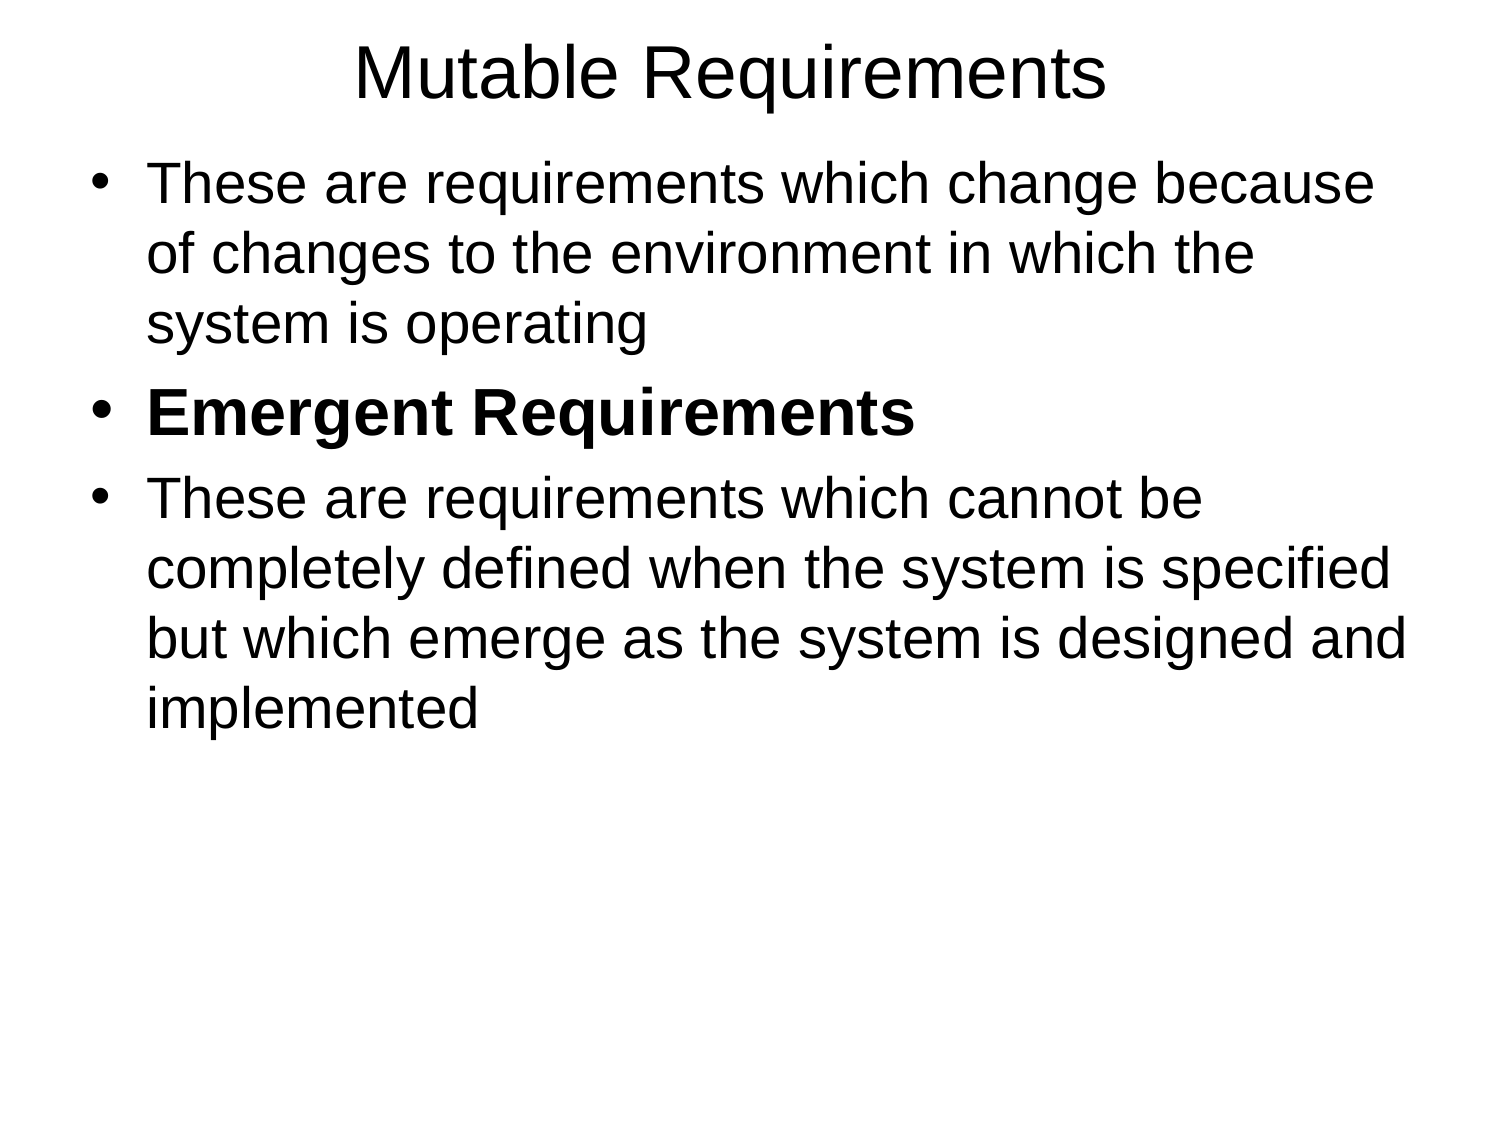

# Mutable Requirements
These are requirements which change because of changes to the environment in which the system is operating
Emergent Requirements
These are requirements which cannot be completely defined when the system is specified but which emerge as the system is designed and implemented